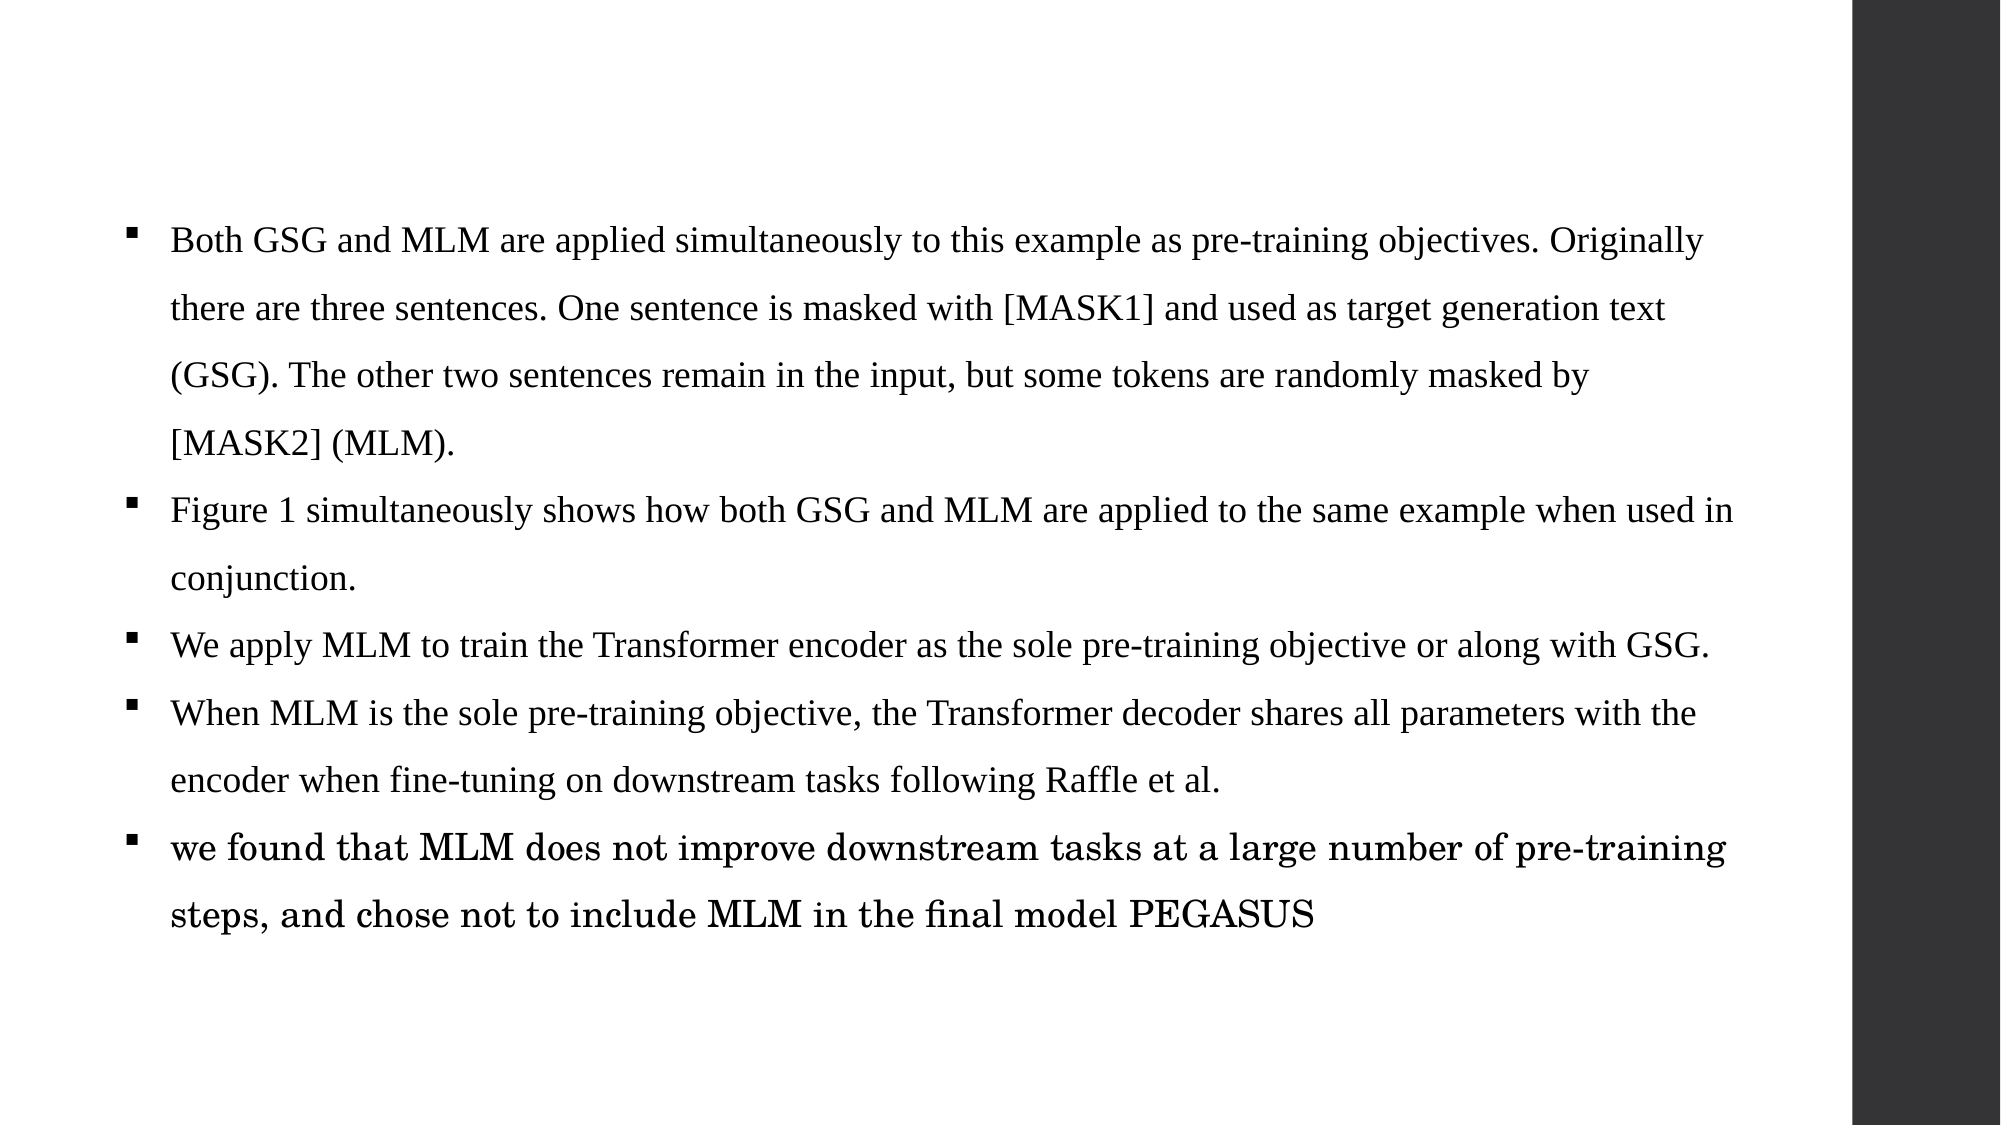

Both GSG and MLM are applied simultaneously to this example as pre-training objectives. Originally there are three sentences. One sentence is masked with [MASK1] and used as target generation text (GSG). The other two sentences remain in the input, but some tokens are randomly masked by [MASK2] (MLM).
Figure 1 simultaneously shows how both GSG and MLM are applied to the same example when used in conjunction.
We apply MLM to train the Transformer encoder as the sole pre-training objective or along with GSG.
When MLM is the sole pre-training objective, the Transformer decoder shares all parameters with the encoder when fine-tuning on downstream tasks following Raffle et al.
we found that MLM does not improve downstream tasks at a large number of pre-training steps, and chose not to include MLM in the final model PEGASUS